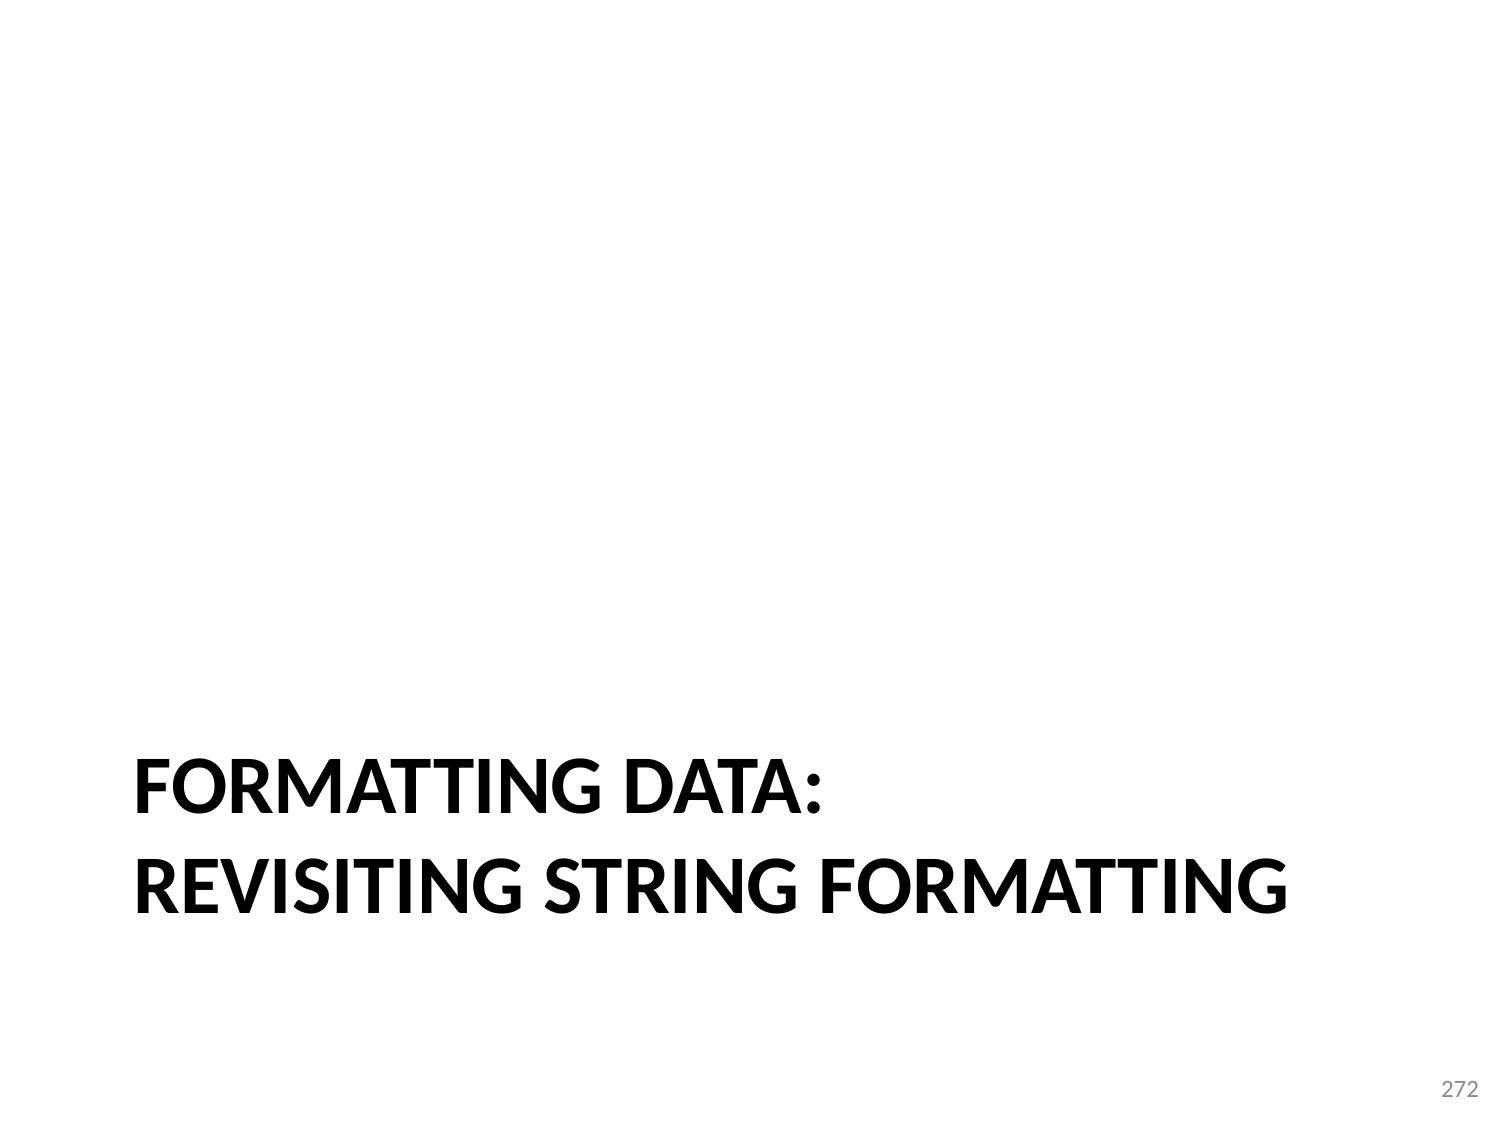

# Formatting data: revisiting string formatting
272